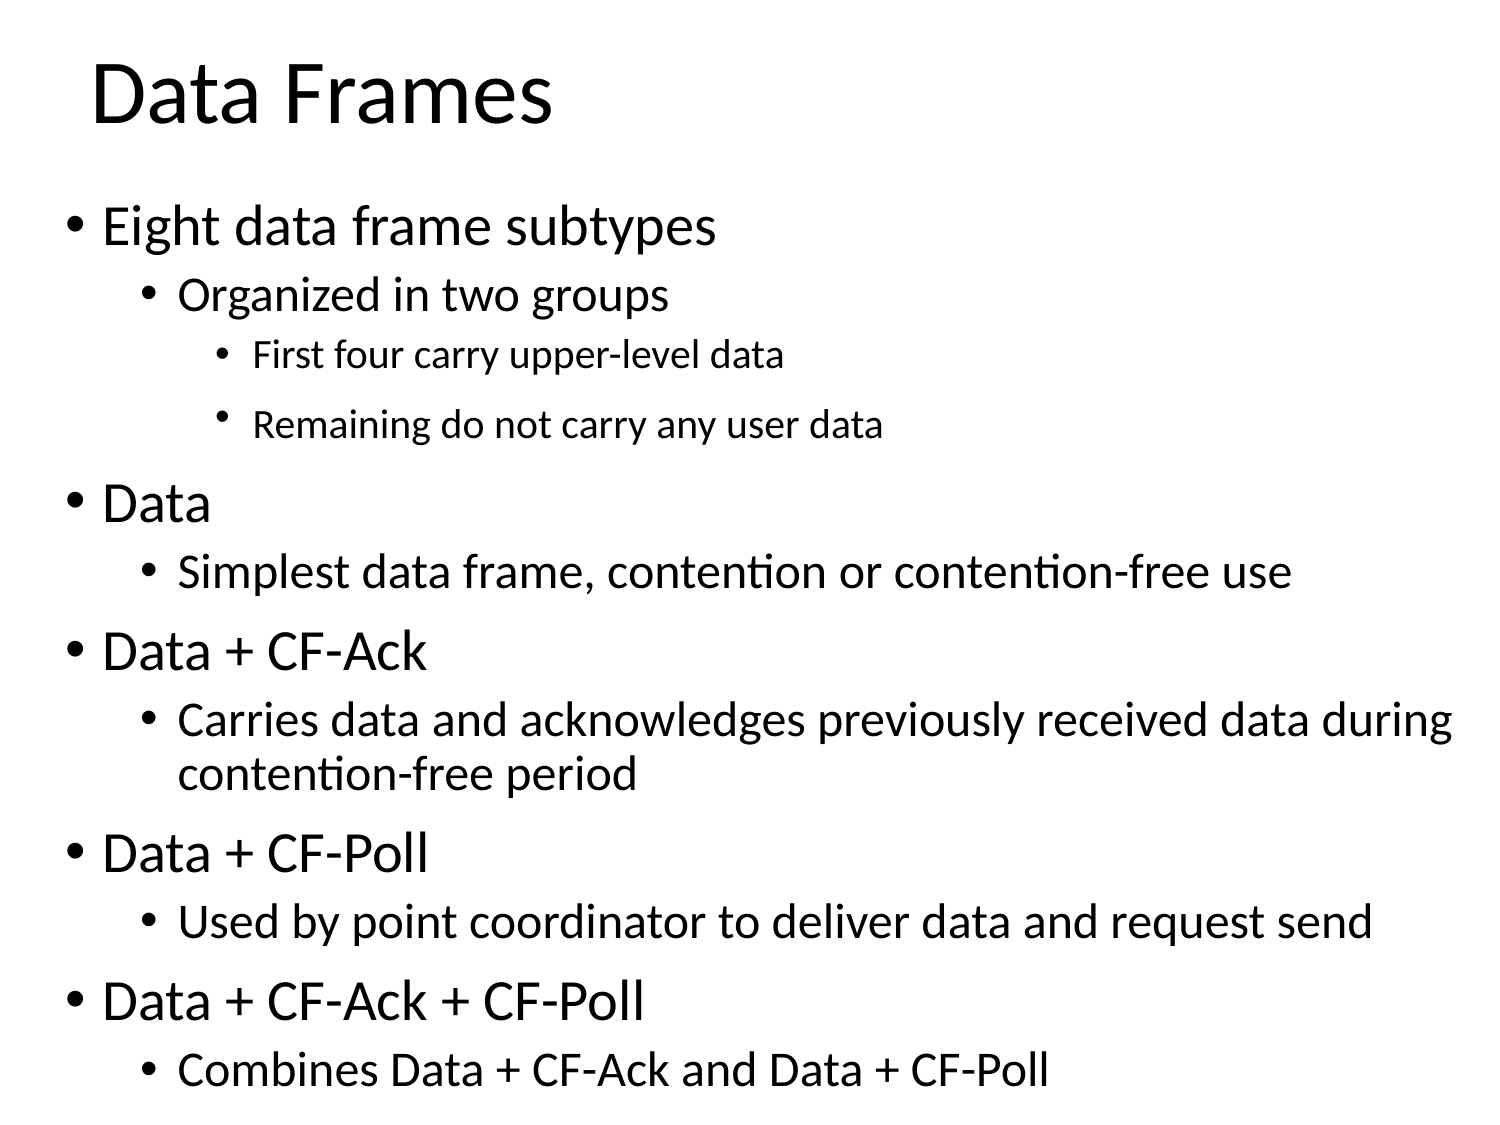

# Data Frames
Eight data frame subtypes
Organized in two groups
First four carry upper-level data
Remaining do not carry any user data
Data
Simplest data frame, contention or contention-free use
Data + CF-Ack
Carries data and acknowledges previously received data during contention-free period
Data + CF-Poll
Used by point coordinator to deliver data and request send
Data + CF-Ack + CF-Poll
Combines Data + CF-Ack and Data + CF-Poll